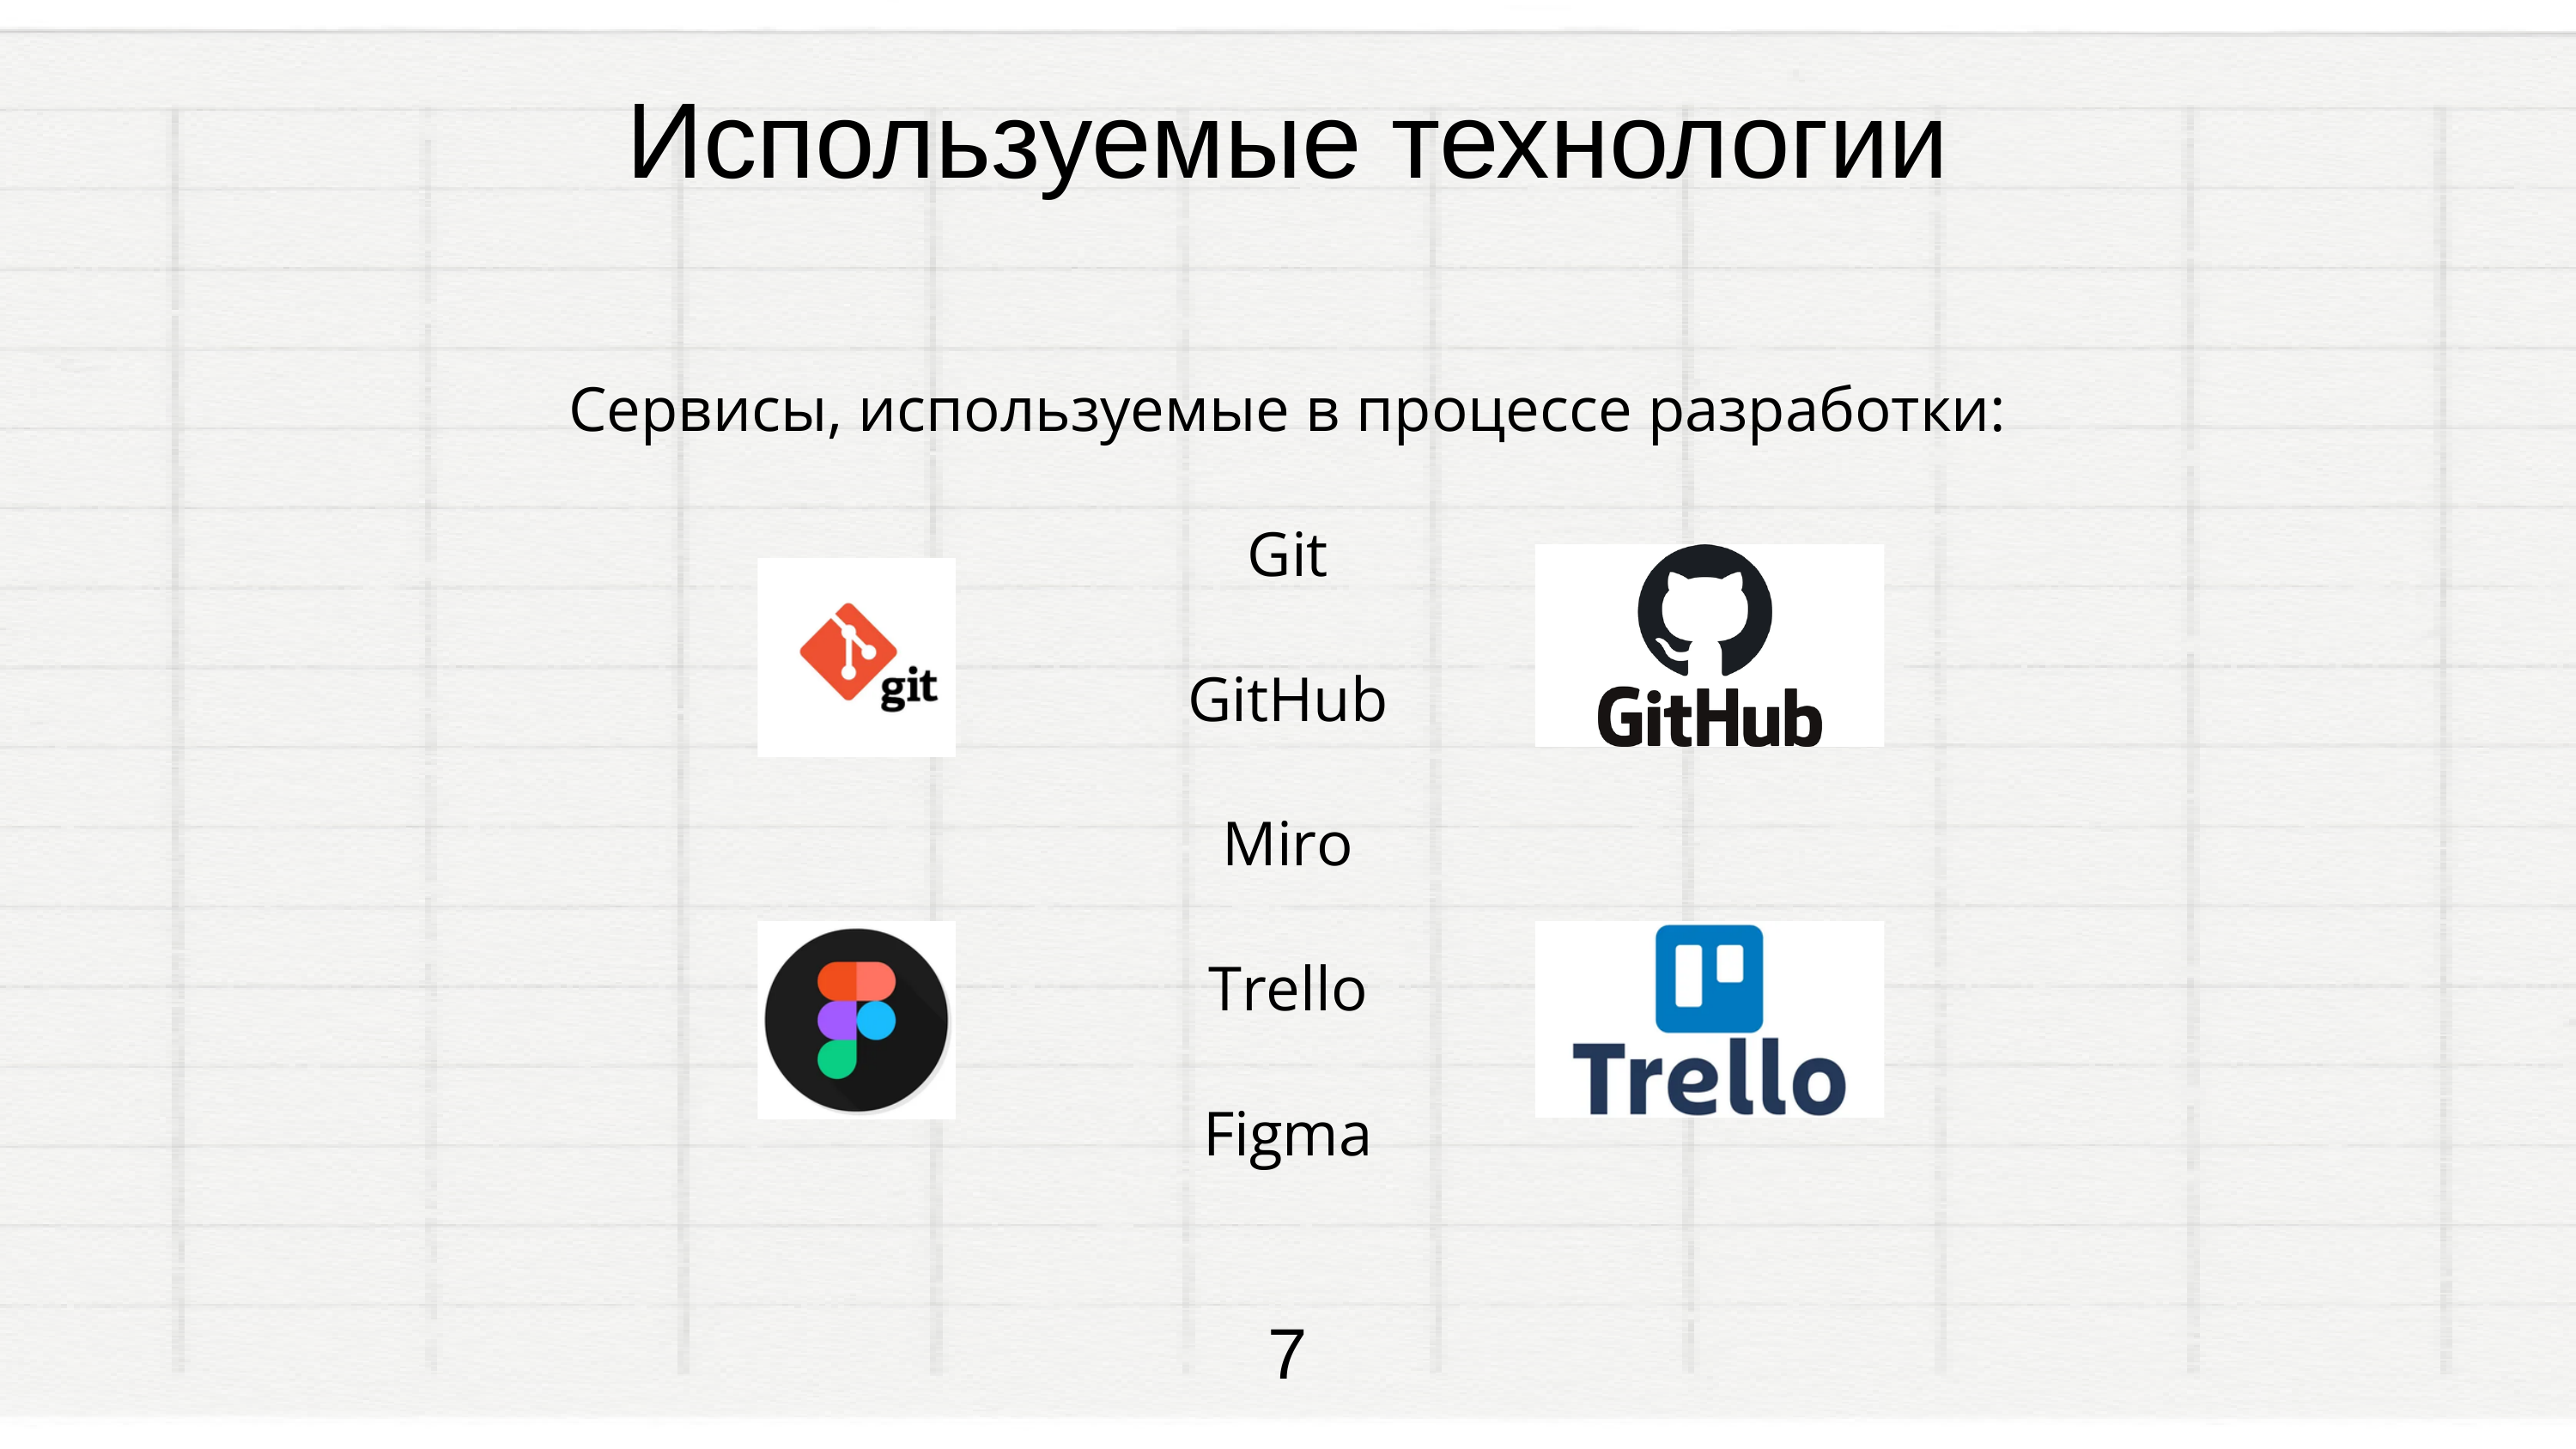

Используемые технологии
Сервисы, используемые в процессе разработки:
Git

GitHub
Miro

Trello
Figma
7